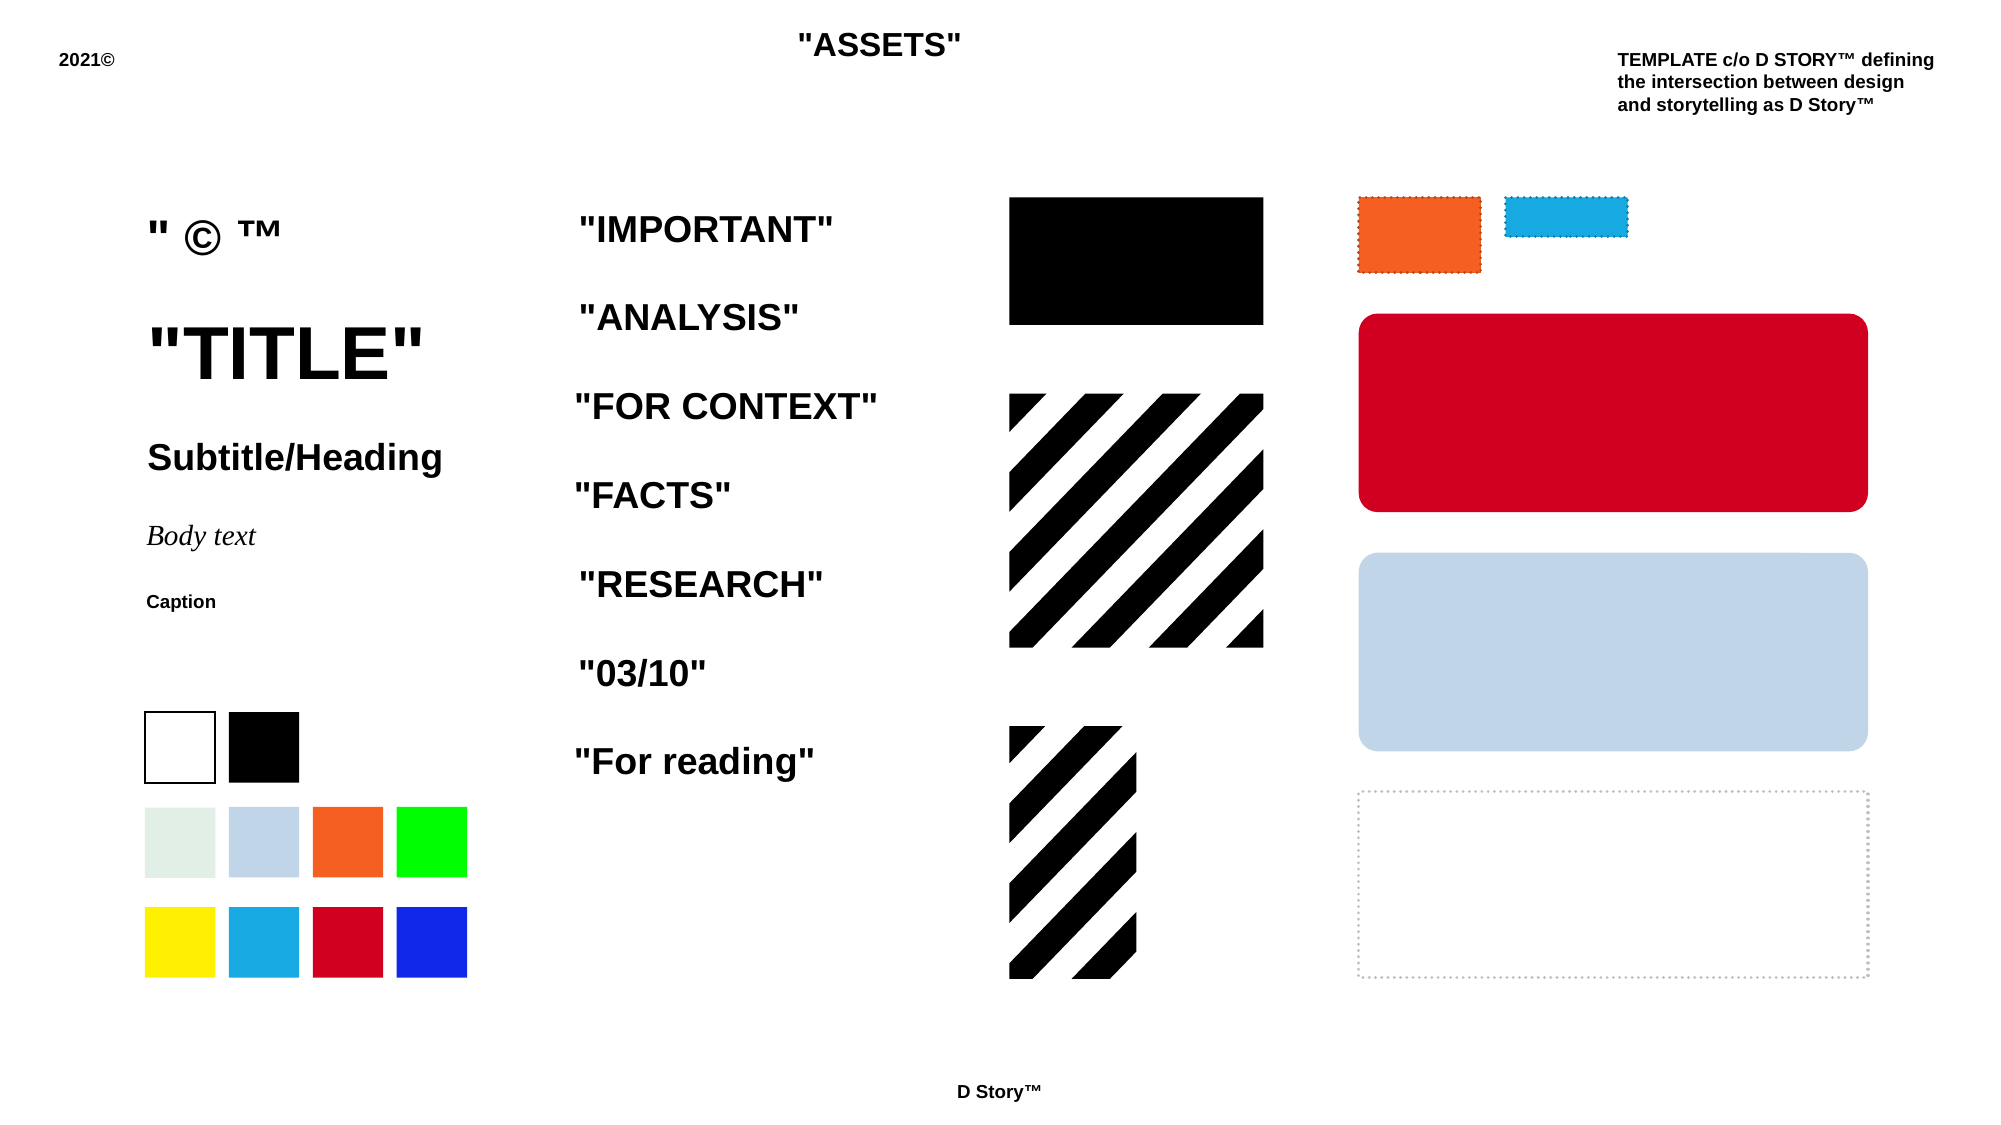

"ASSETS"
"IMPORTANT"

" © ™
"ANALYSIS"
"TITLE"

"FOR CONTEXT"

Subtitle/Heading
"FACTS"
Body text
"RESEARCH"

Caption
"03/10"

"For reading"